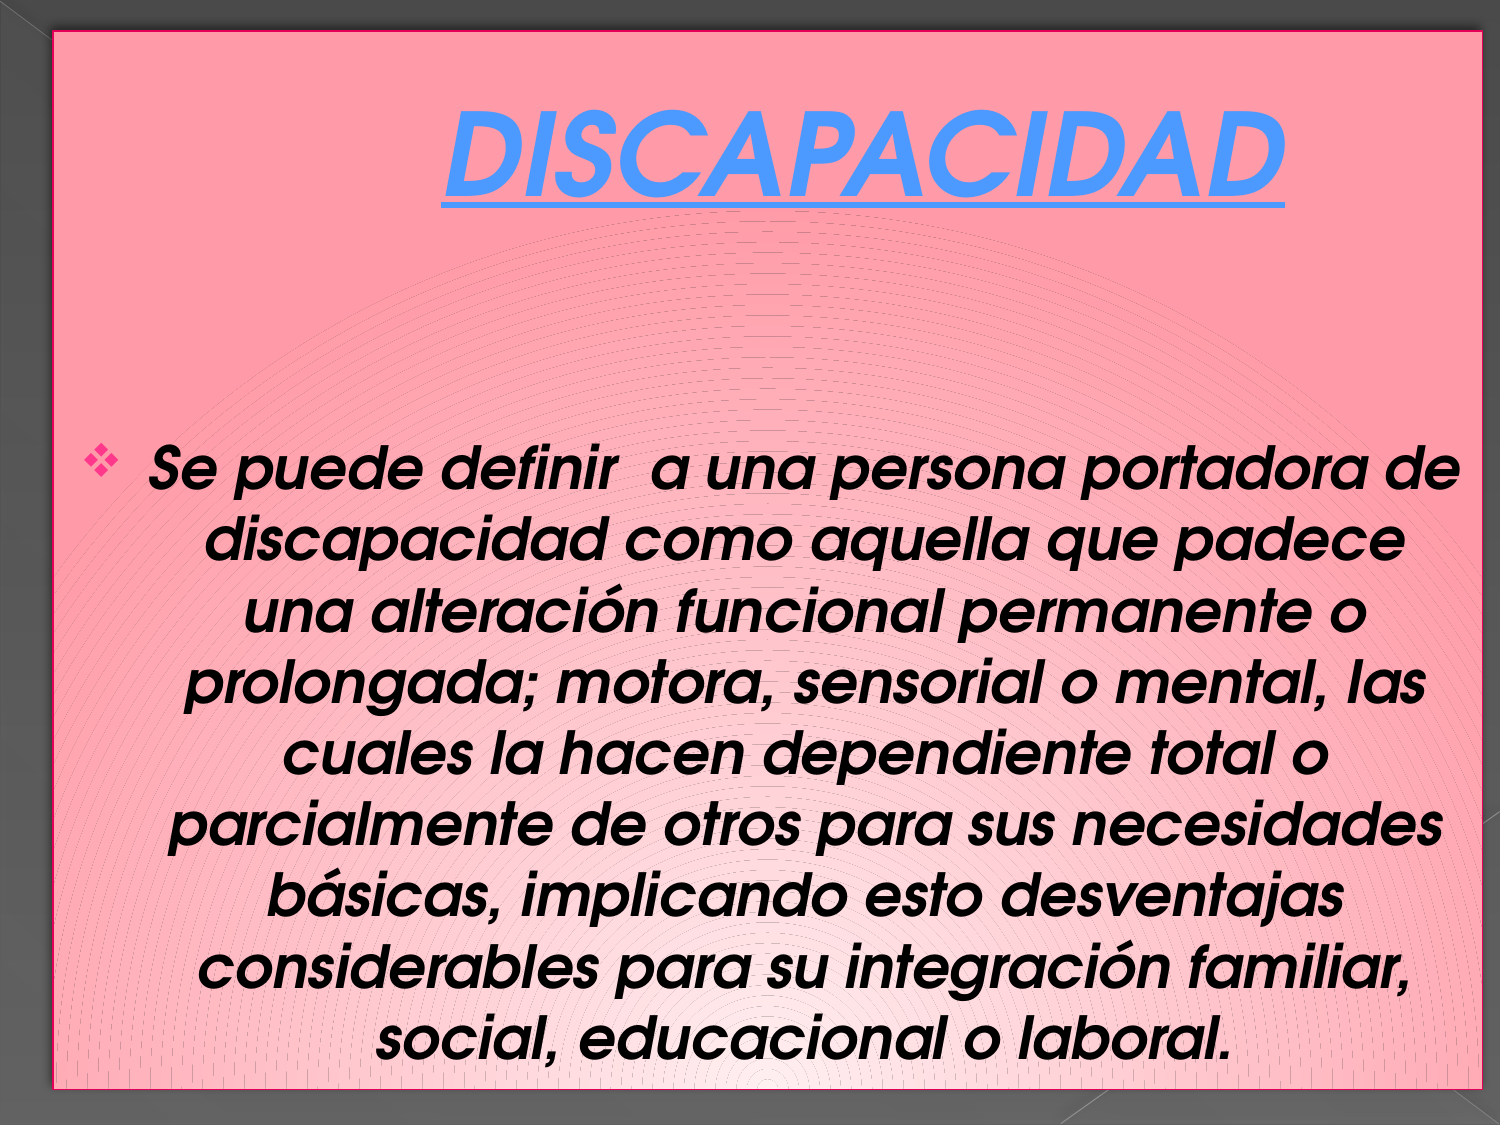

DISCAPACIDAD
Se puede definir  a una persona portadora de discapacidad como aquella que padece una alteración funcional permanente o prolongada; motora, sensorial o mental, las cuales la hacen dependiente total o parcialmente de otros para sus necesidades básicas, implicando esto desventajas considerables para su integración familiar, social, educacional o laboral.